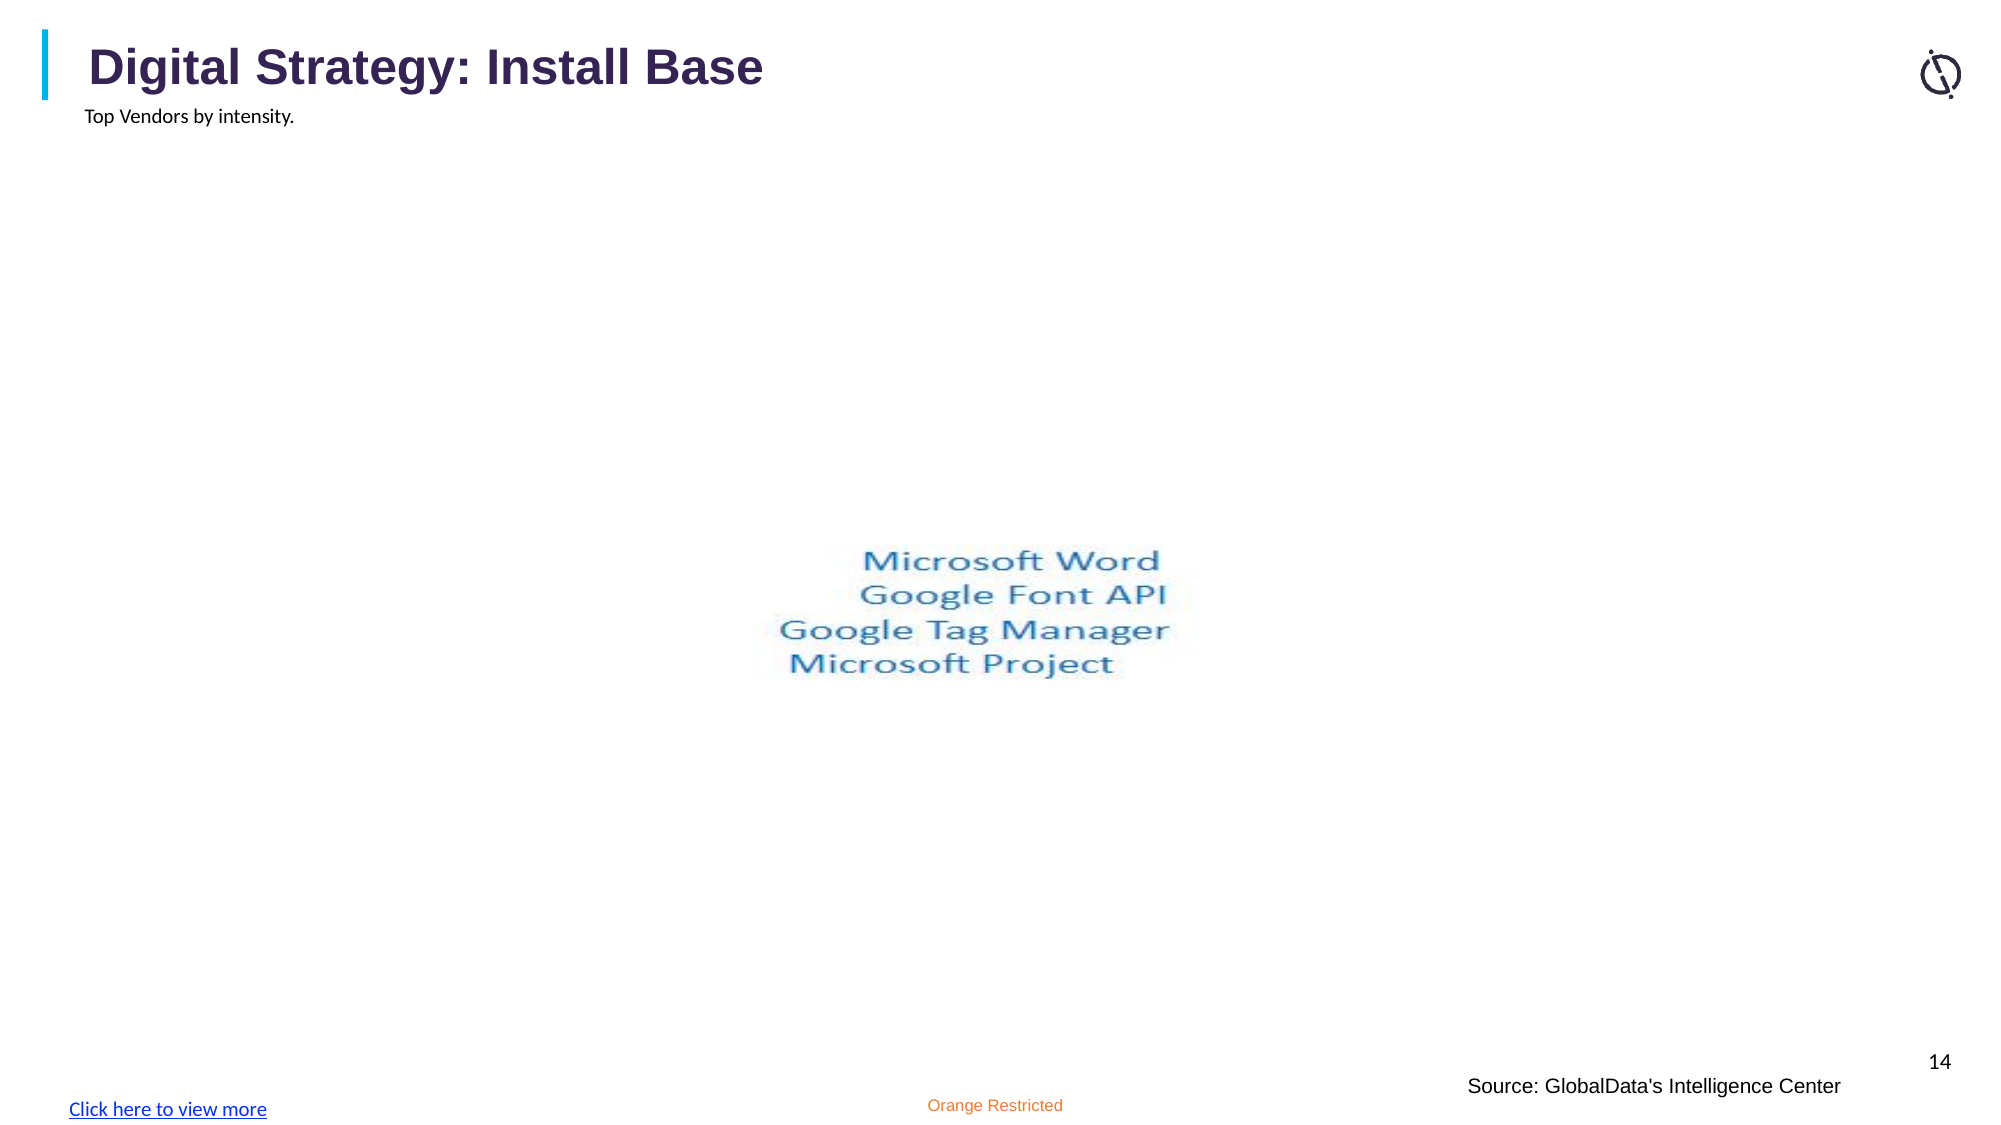

Digital Strategy: Install Base​
Top Vendors by intensity.​

Click here to view more